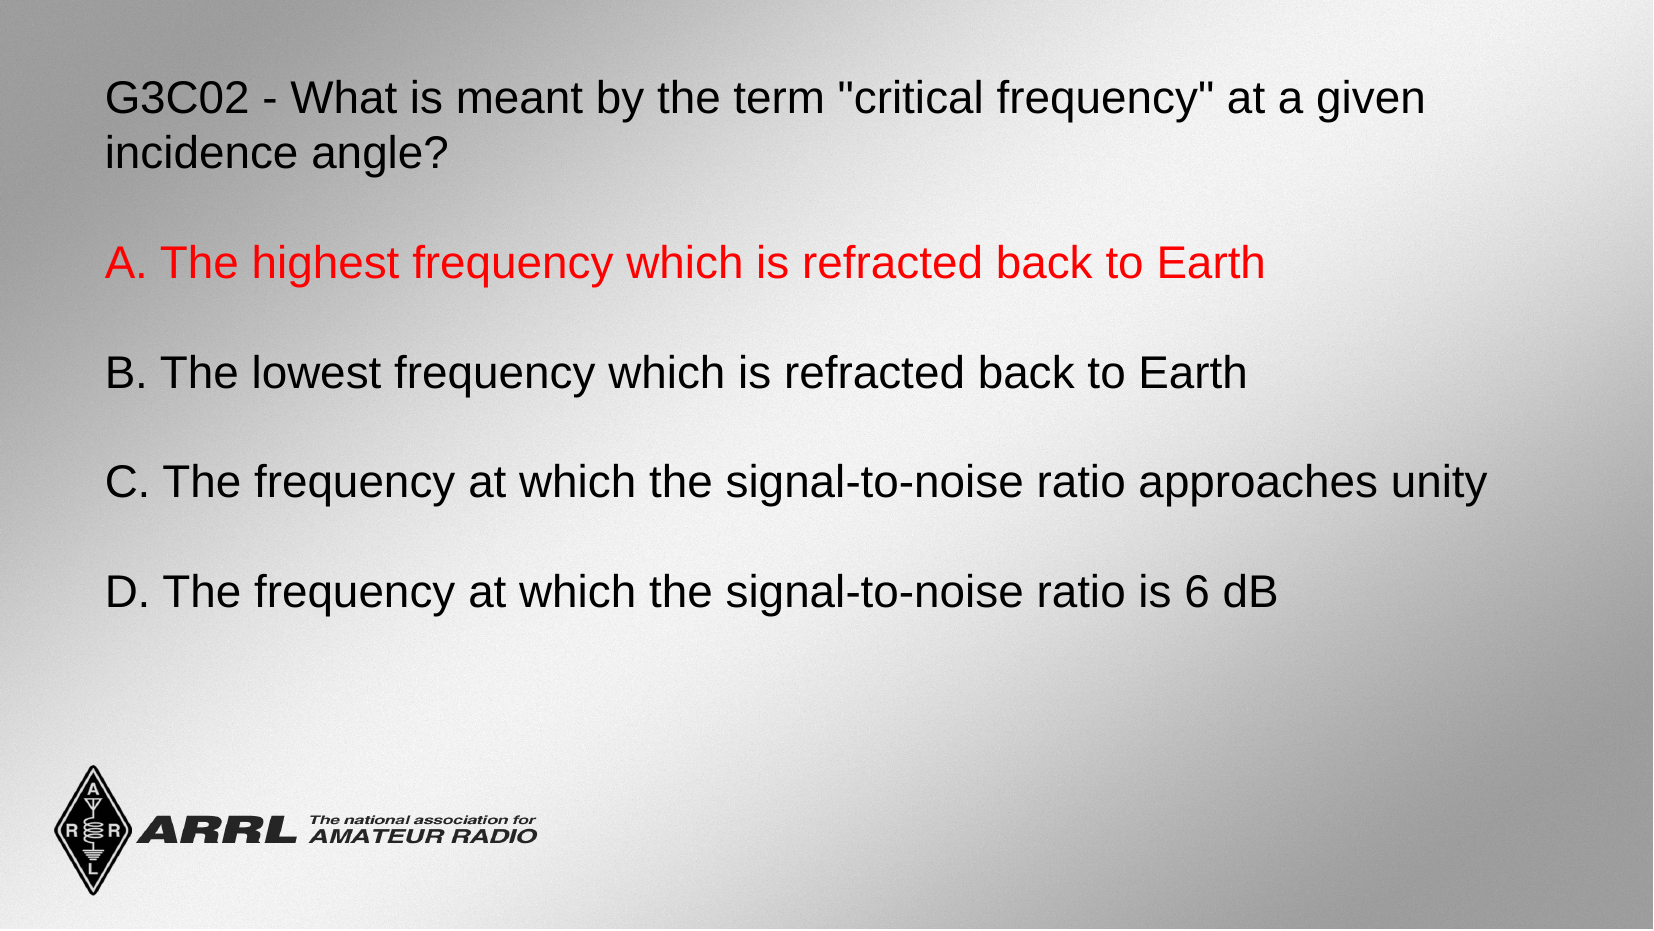

G3C02 - What is meant by the term "critical frequency" at a given incidence angle?

A. The highest frequency which is refracted back to Earth

B. The lowest frequency which is refracted back to Earth

C. The frequency at which the signal-to-noise ratio approaches unity

D. The frequency at which the signal-to-noise ratio is 6 dB